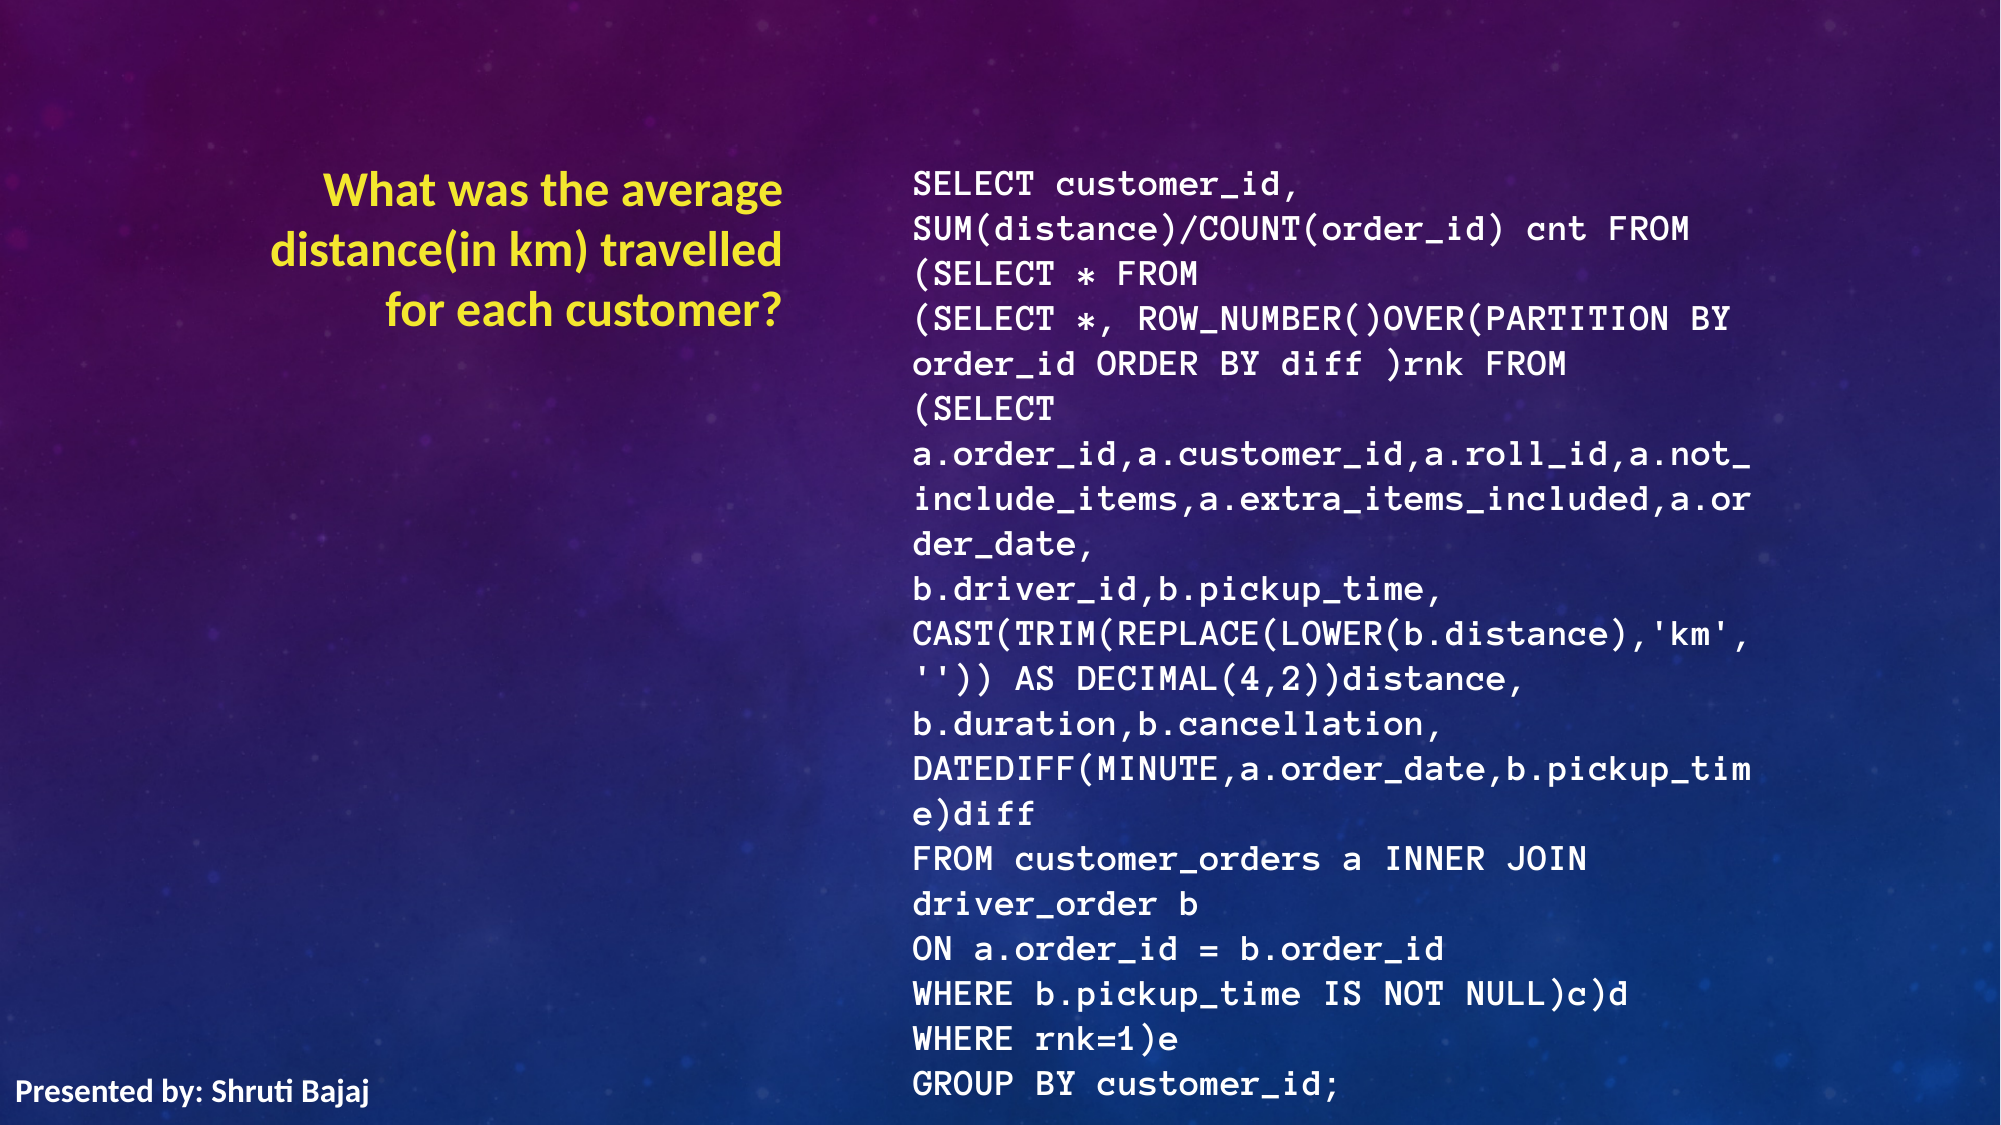

# What was the average distance(in km) travelled for each customer?
SELECT customer_id, SUM(distance)/COUNT(order_id) cnt FROM
(SELECT * FROM
(SELECT *, ROW_NUMBER()OVER(PARTITION BY order_id ORDER BY diff )rnk FROM
(SELECT a.order_id,a.customer_id,a.roll_id,a.not_include_items,a.extra_items_included,a.order_date,
b.driver_id,b.pickup_time,
CAST(TRIM(REPLACE(LOWER(b.distance),'km','')) AS DECIMAL(4,2))distance,
b.duration,b.cancellation, DATEDIFF(MINUTE,a.order_date,b.pickup_time)diff
FROM customer_orders a INNER JOIN driver_order b
ON a.order_id = b.order_id
WHERE b.pickup_time IS NOT NULL)c)d
WHERE rnk=1)e
GROUP BY customer_id;
Presented by: Shruti Bajaj